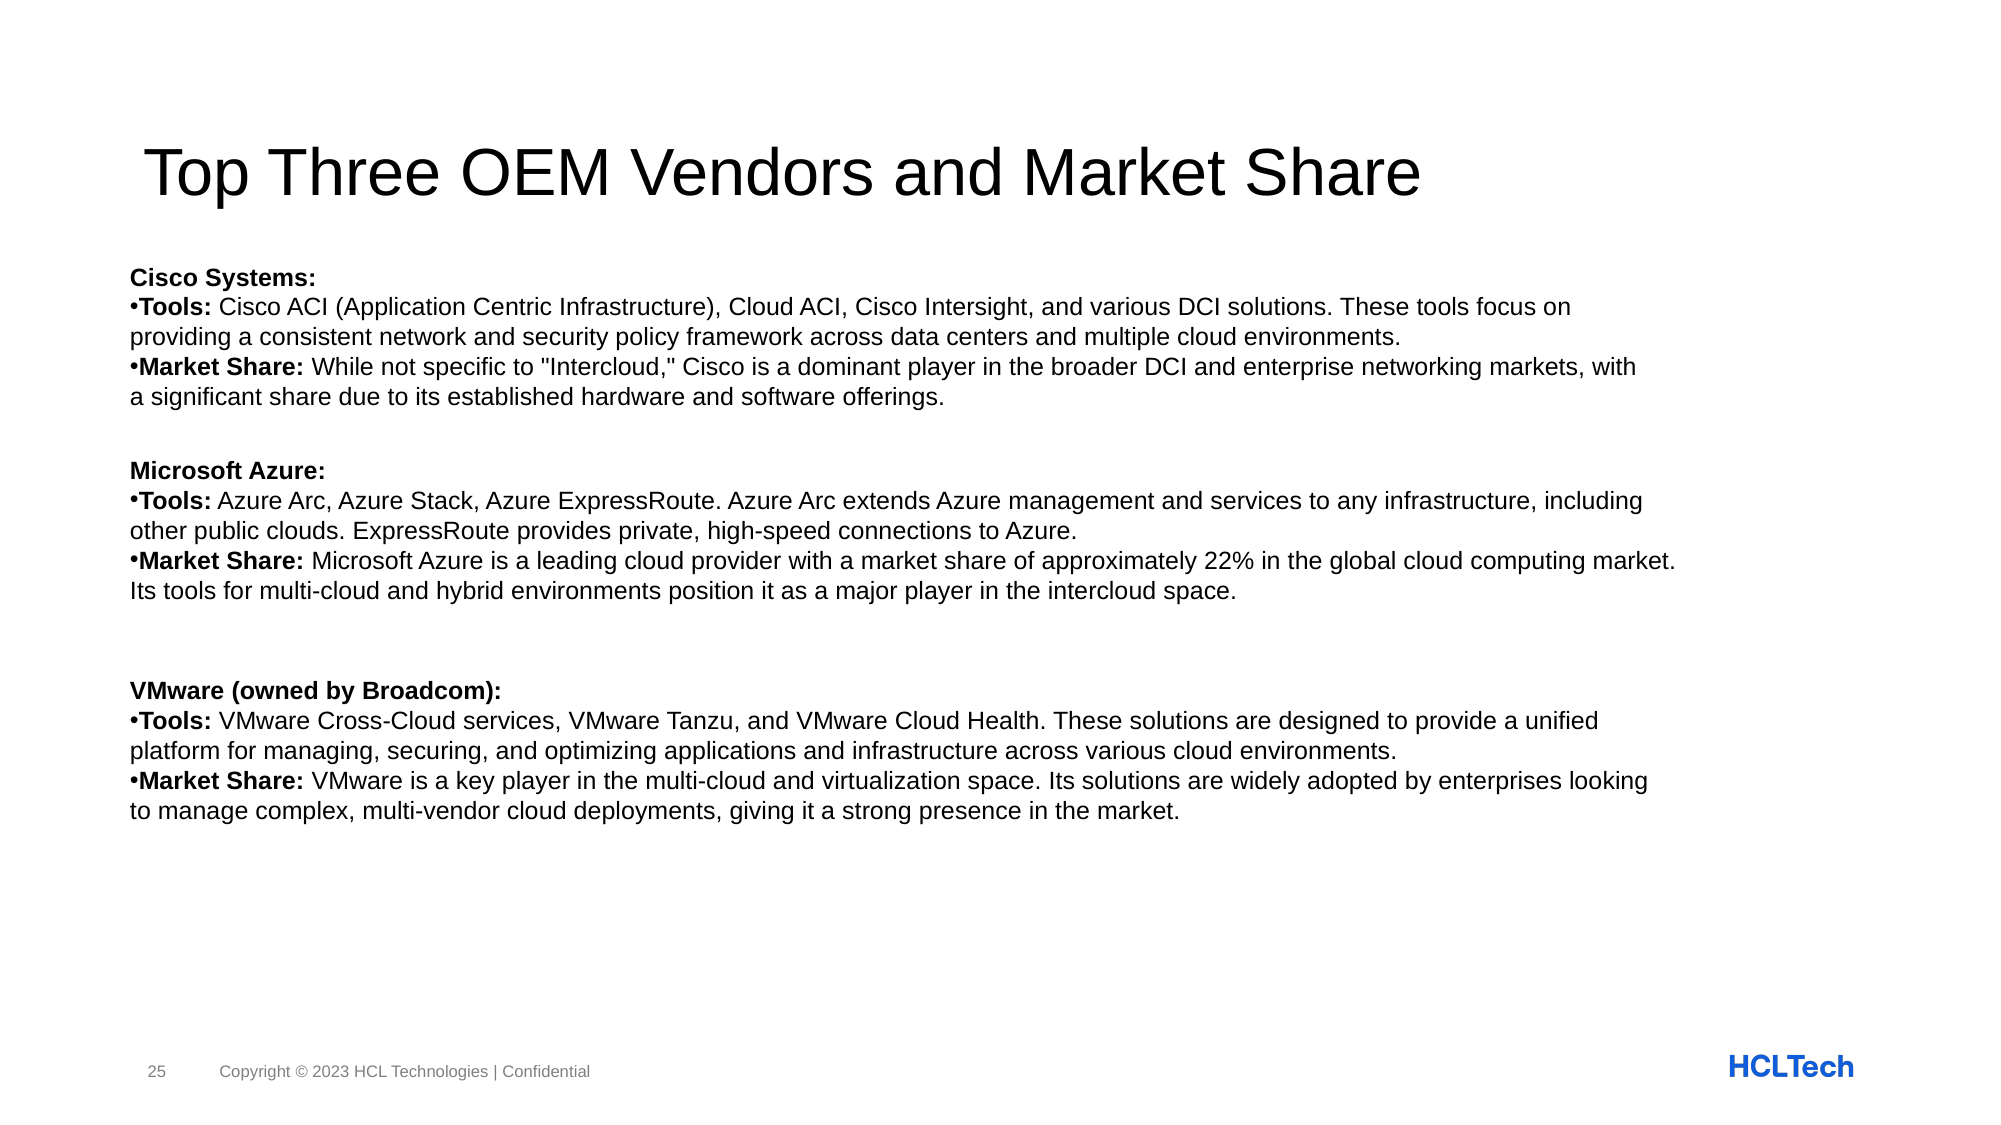

# Top Three OEM Vendors and Market Share
Cisco Systems:
Tools: Cisco ACI (Application Centric Infrastructure), Cloud ACI, Cisco Intersight, and various DCI solutions. These tools focus on providing a consistent network and security policy framework across data centers and multiple cloud environments.
Market Share: While not specific to "Intercloud," Cisco is a dominant player in the broader DCI and enterprise networking markets, with a significant share due to its established hardware and software offerings.
Microsoft Azure:
Tools: Azure Arc, Azure Stack, Azure ExpressRoute. Azure Arc extends Azure management and services to any infrastructure, including other public clouds. ExpressRoute provides private, high-speed connections to Azure.
Market Share: Microsoft Azure is a leading cloud provider with a market share of approximately 22% in the global cloud computing market. Its tools for multi-cloud and hybrid environments position it as a major player in the intercloud space.
VMware (owned by Broadcom):
Tools: VMware Cross-Cloud services, VMware Tanzu, and VMware Cloud Health. These solutions are designed to provide a unified platform for managing, securing, and optimizing applications and infrastructure across various cloud environments.
Market Share: VMware is a key player in the multi-cloud and virtualization space. Its solutions are widely adopted by enterprises looking to manage complex, multi-vendor cloud deployments, giving it a strong presence in the market.
25
Copyright © 2023 HCL Technologies | Confidential